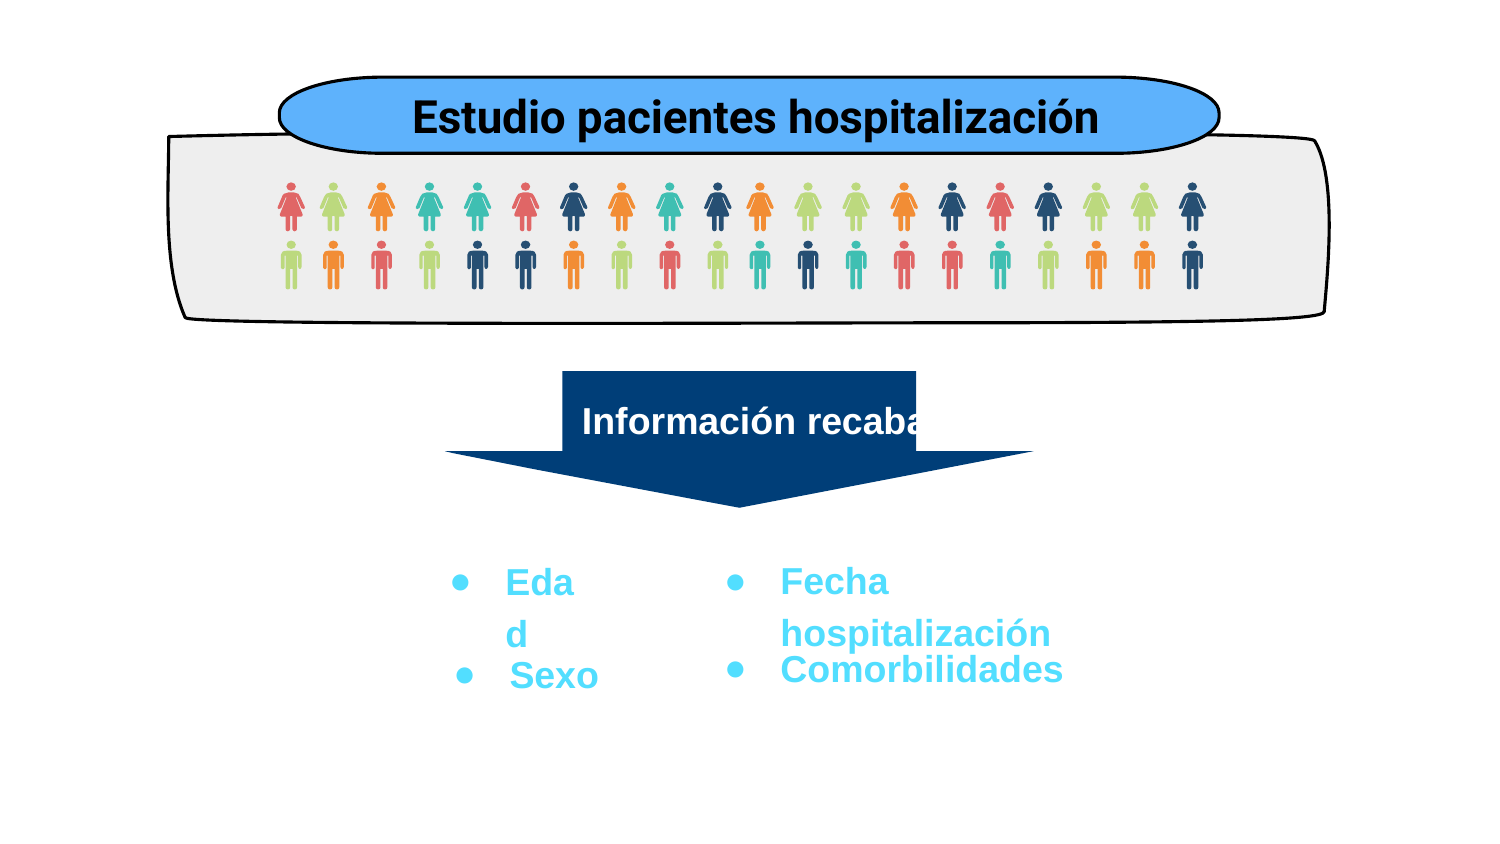

Estudio pacientes hospitalización

Información recabada
Fecha hospitalización
Edad
Comorbilidades
Sexo